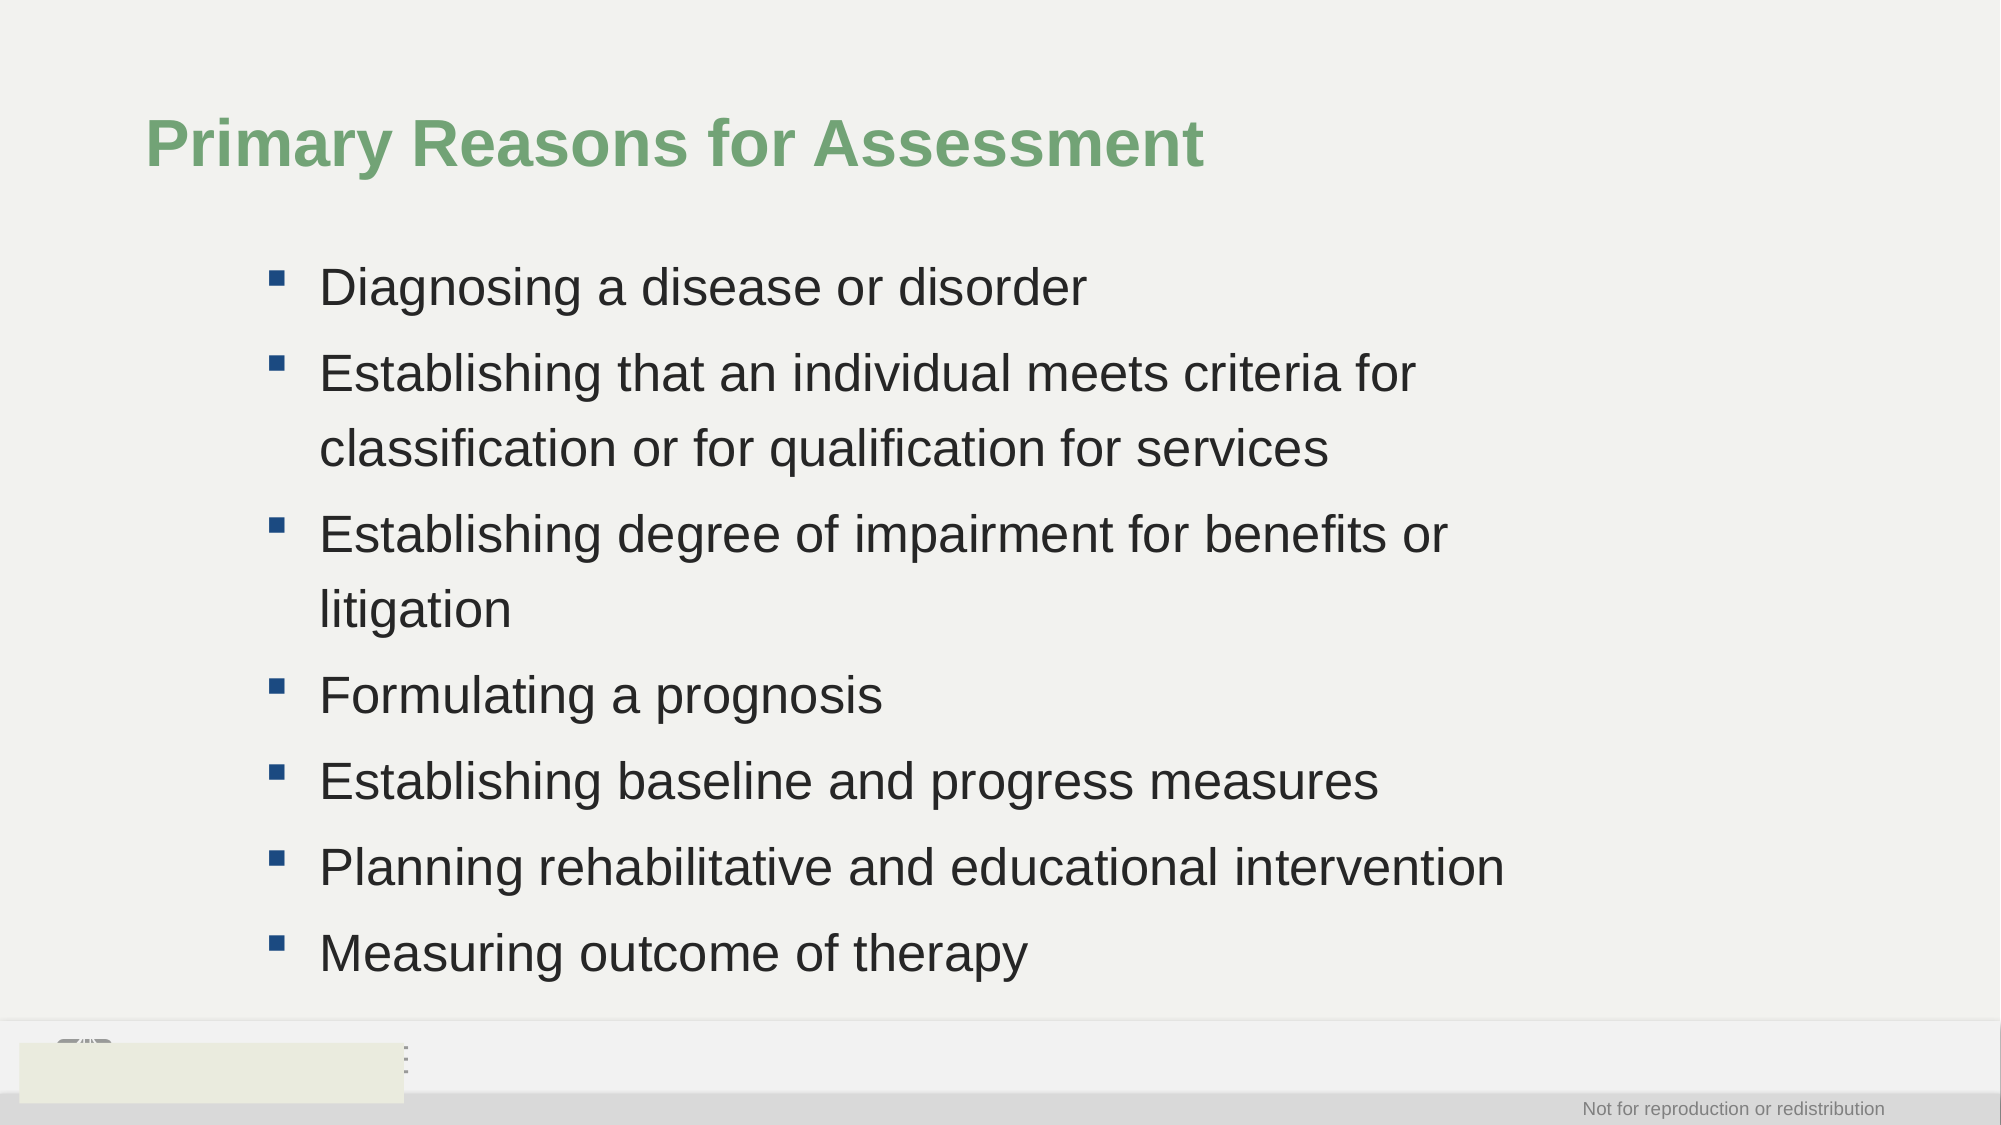

# Primary Reasons for Assessment
Diagnosing a disease or disorder
Establishing that an individual meets criteria for classification or for qualification for services
Establishing degree of impairment for benefits or litigation
Formulating a prognosis
Establishing baseline and progress measures
Planning rehabilitative and educational intervention
Measuring outcome of therapy